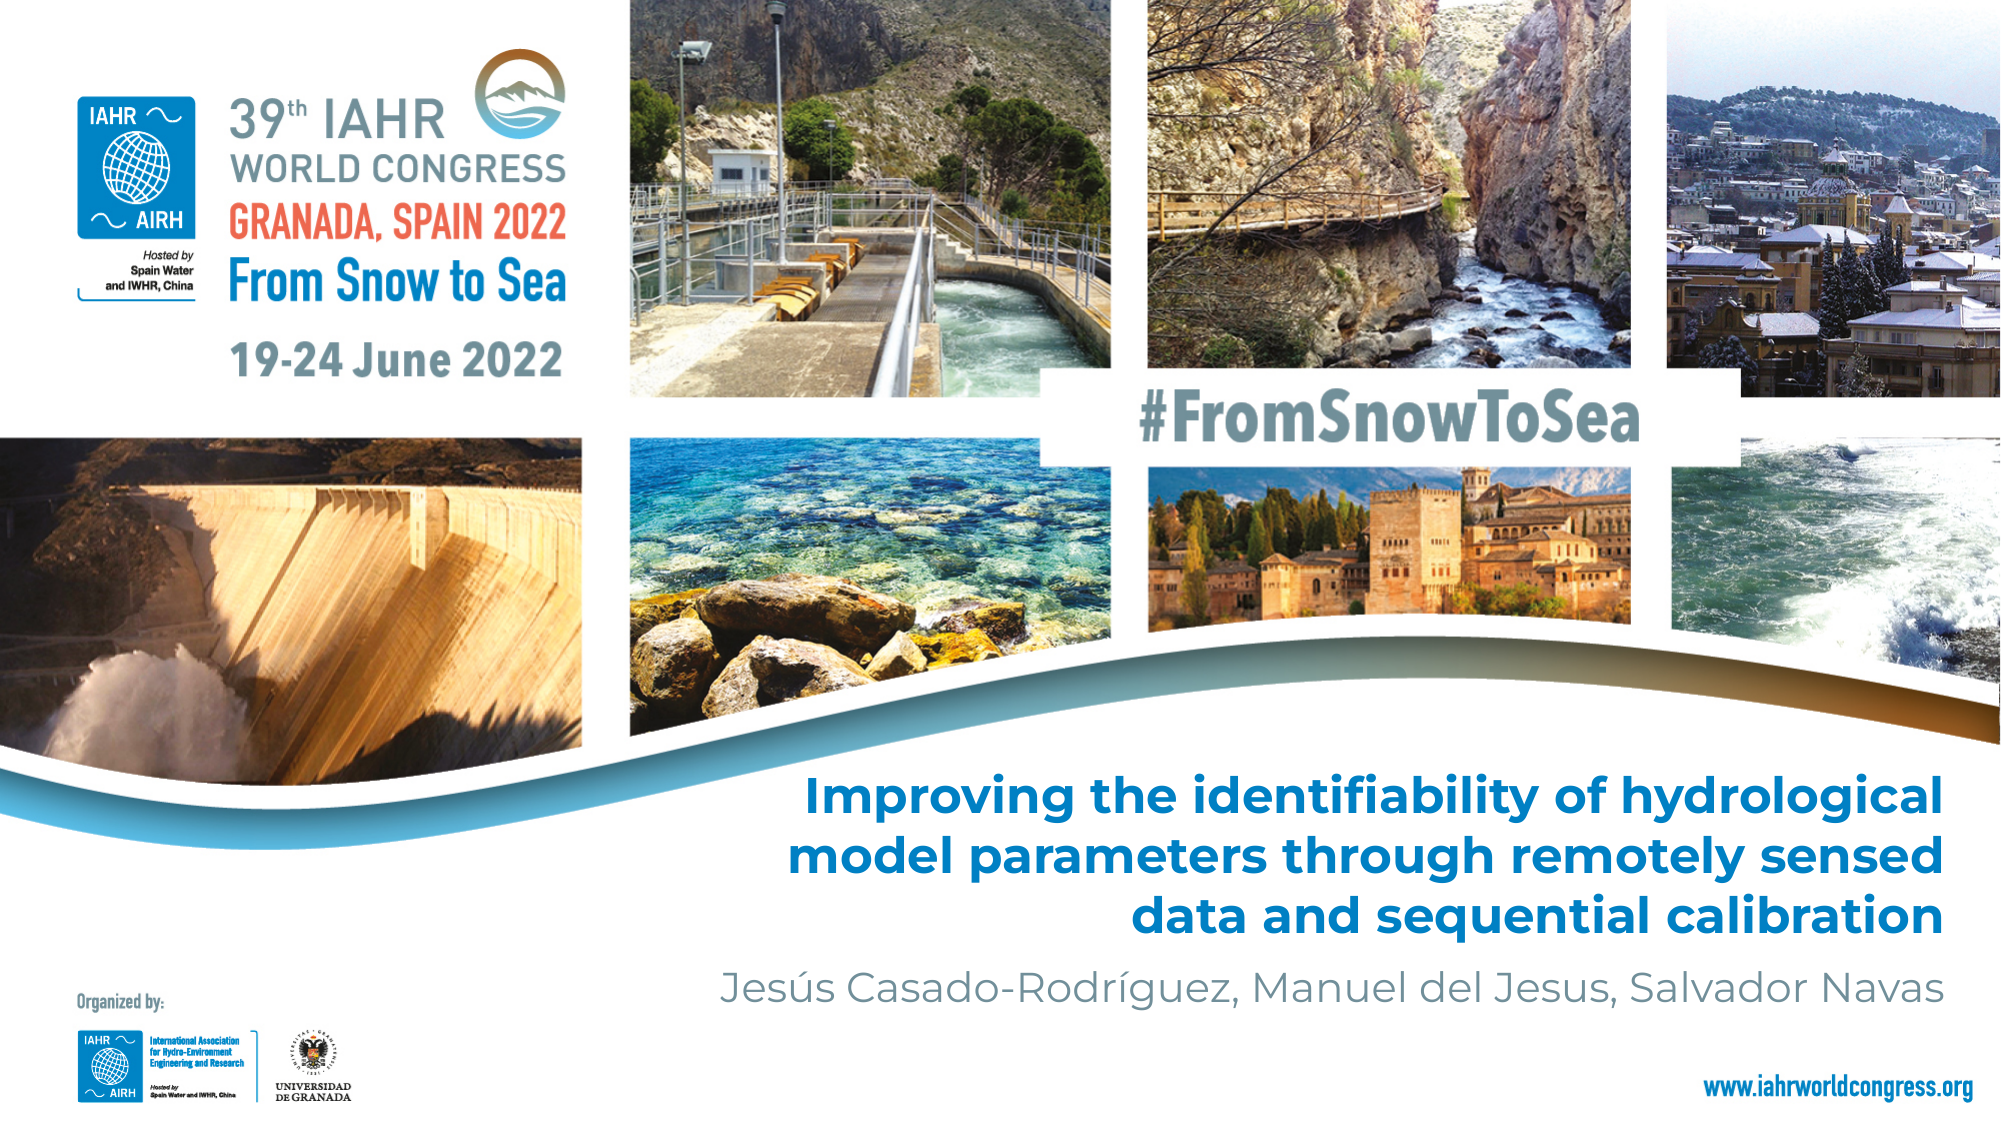

Improving the identifiability of hydrological model parameters through remotely sensed data and sequential calibration
Jesús Casado-Rodríguez, Manuel del Jesus, Salvador Navas